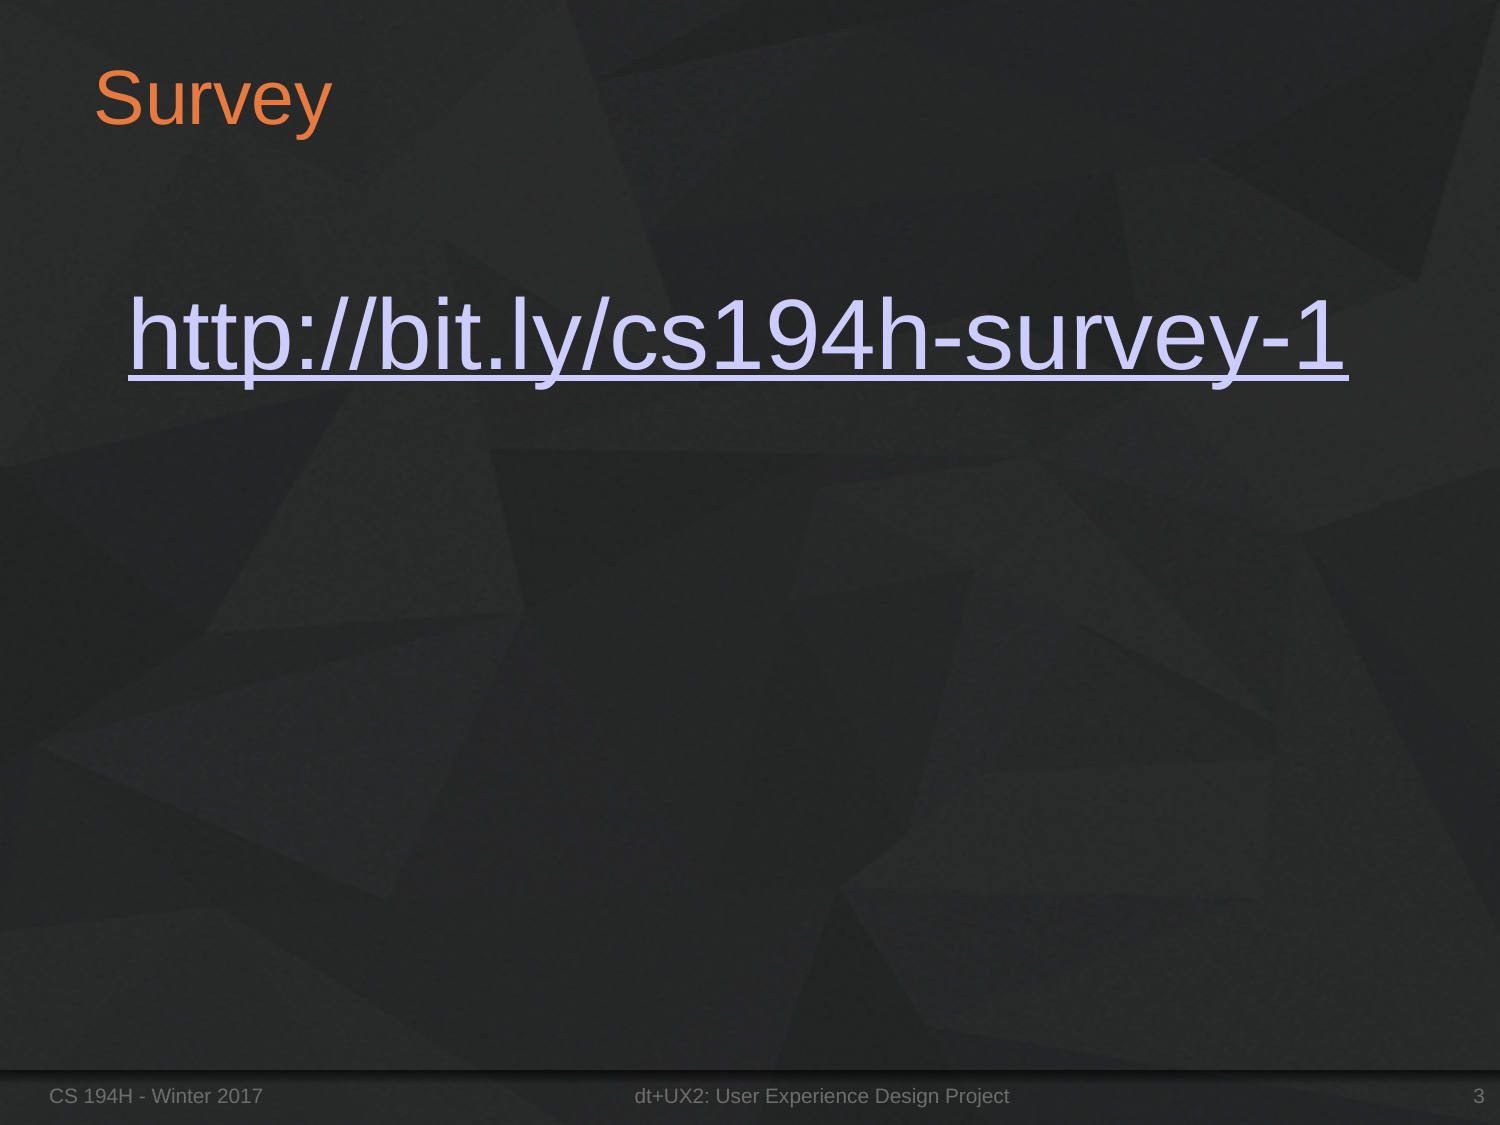

# Survey
http://bit.ly/cs194h-survey-1

CS 194H - Winter 2017
dt+UX2: User Experience Design Project
3